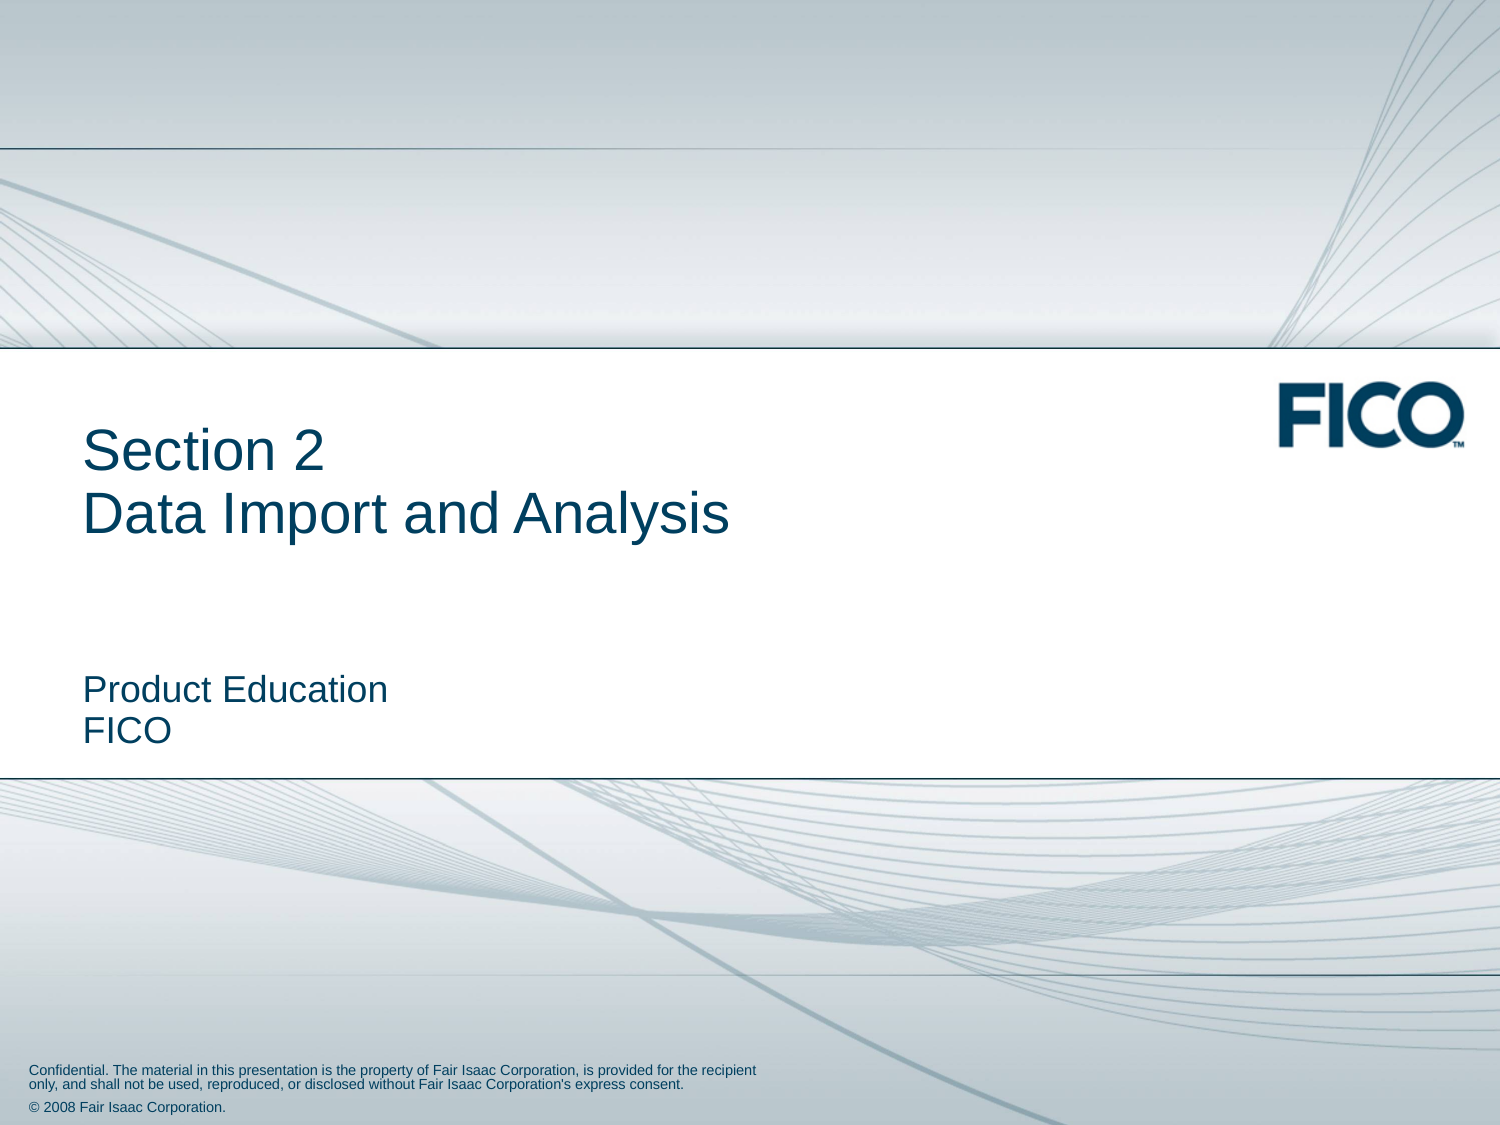

# Section 2 Data Import and Analysis

Product Education
FICO